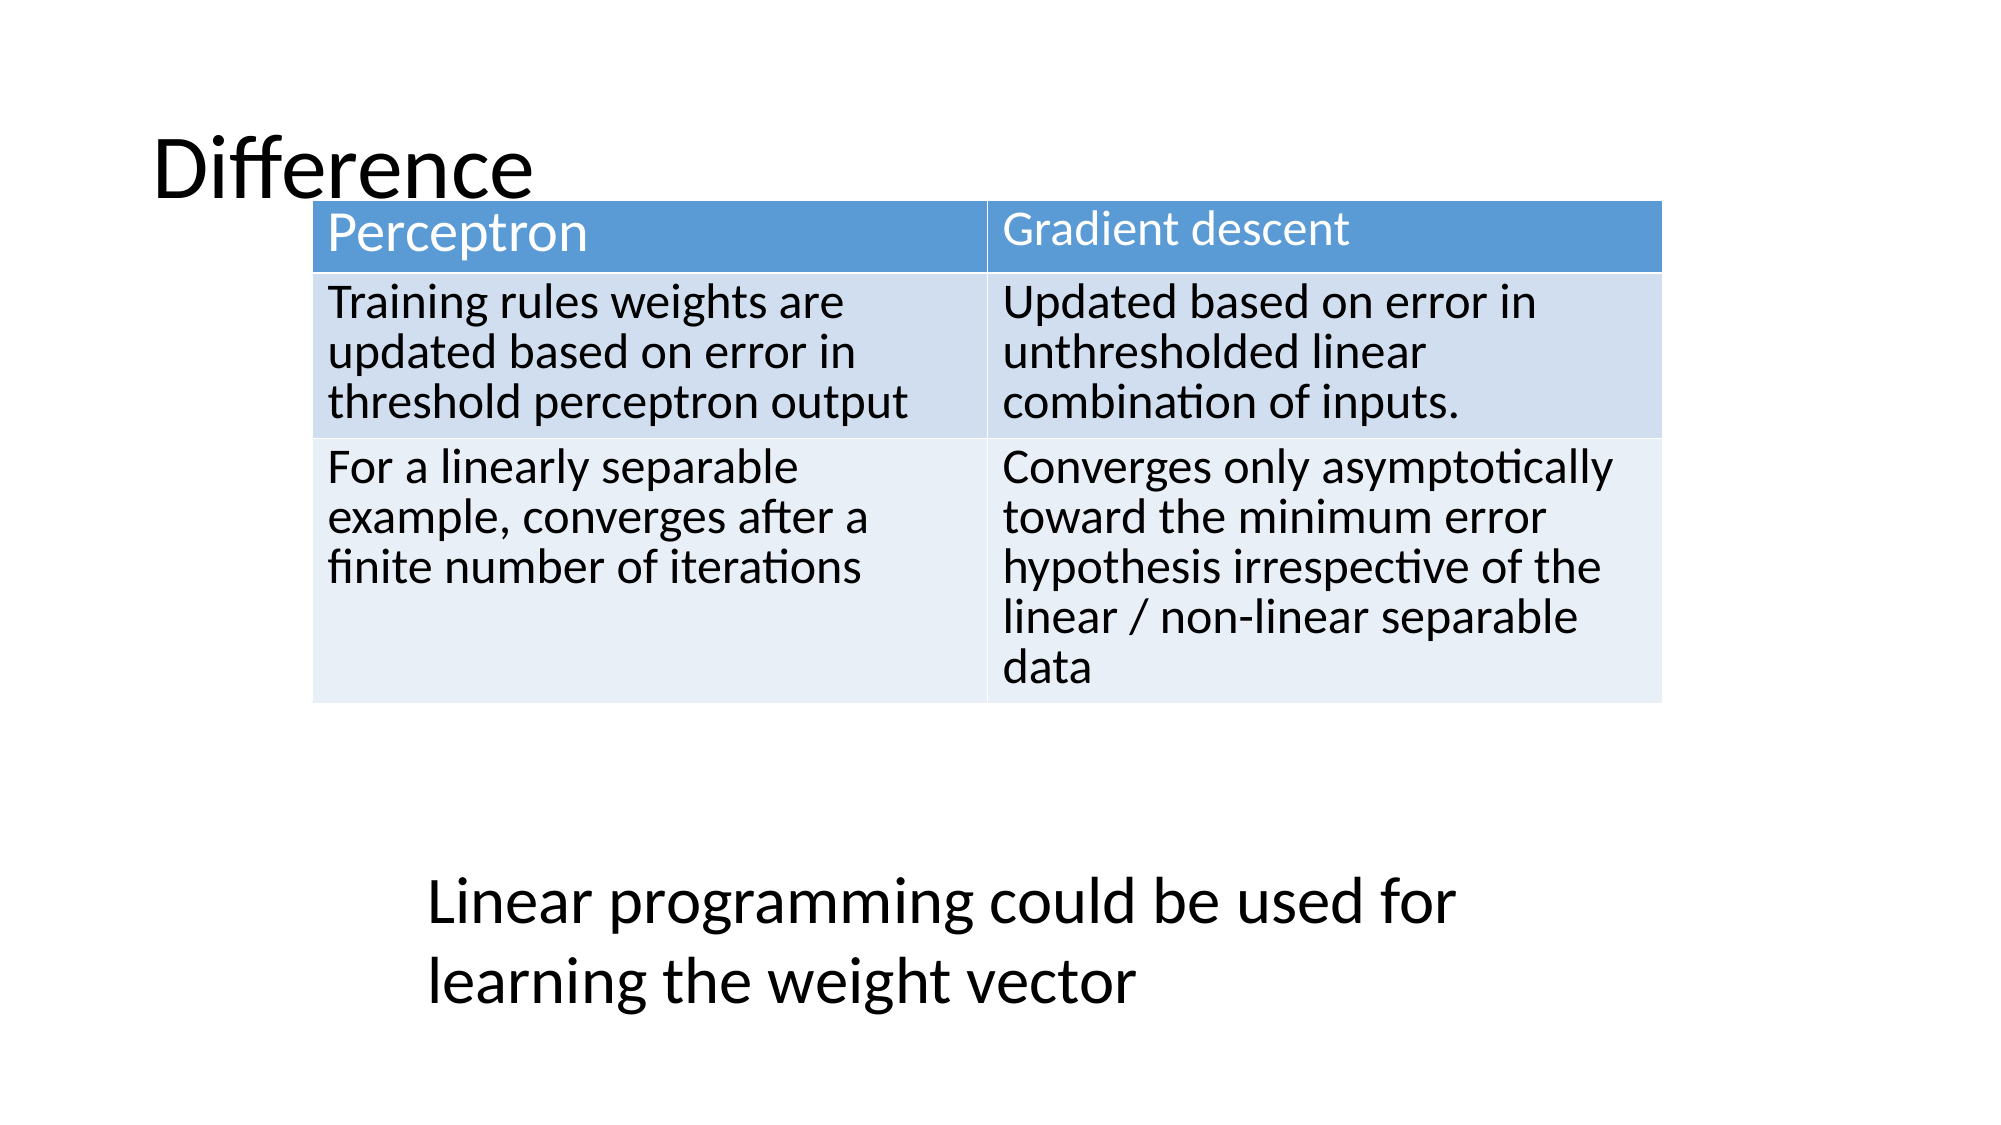

# Difference
| Perceptron | Gradient descent |
| --- | --- |
| Training rules weights are updated based on error in threshold perceptron output | Updated based on error in unthresholded linear combination of inputs. |
| For a linearly separable example, converges after a finite number of iterations | Converges only asymptotically toward the minimum error hypothesis irrespective of the linear / non-linear separable data |
Linear programming could be used for learning the weight vector